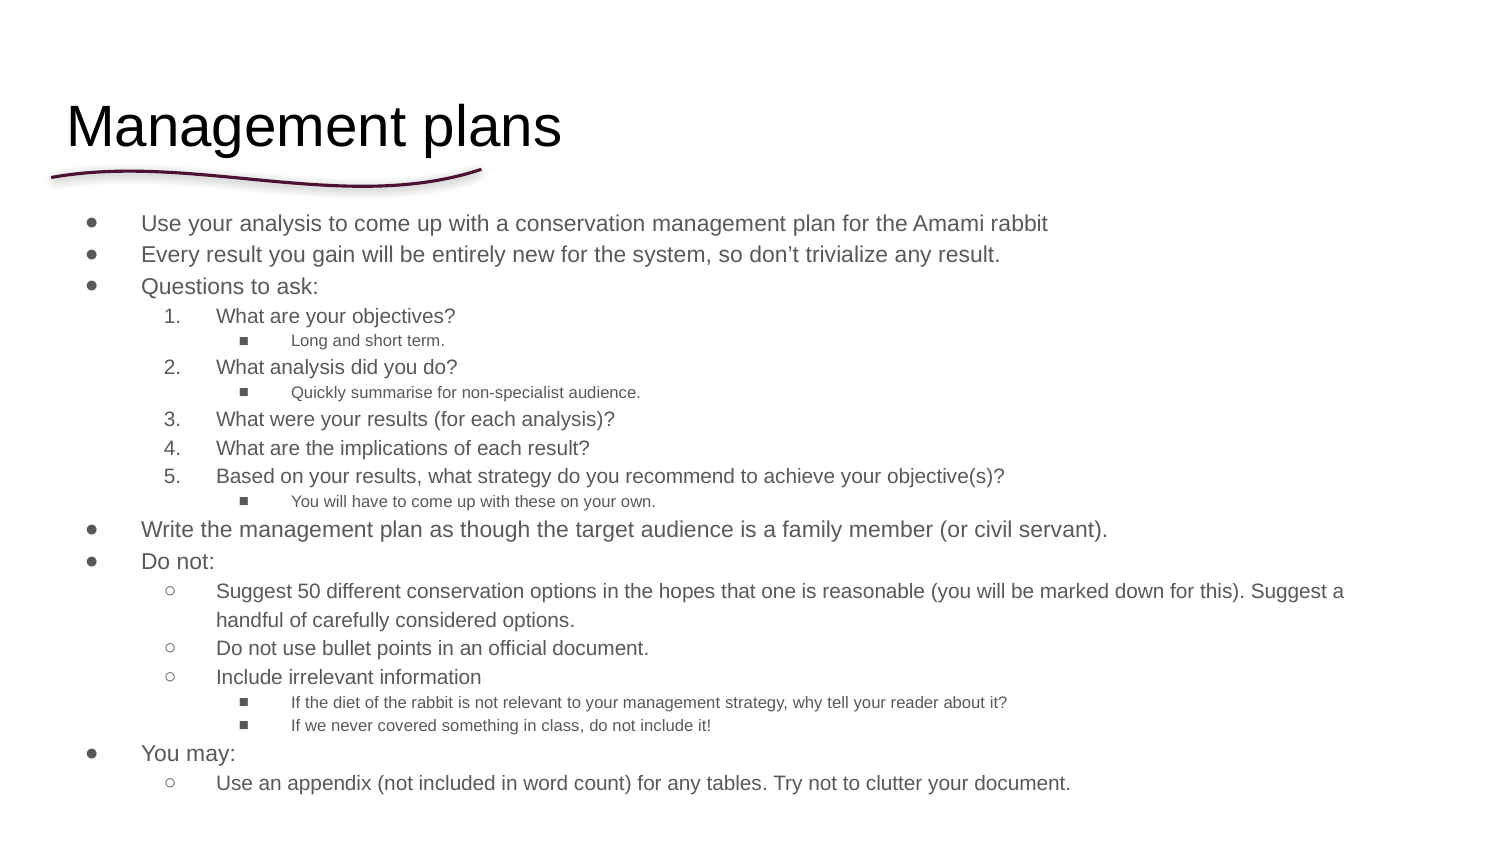

# Management plans

Use your analysis to come up with a conservation management plan for the Amami rabbit
Every result you gain will be entirely new for the system, so don’t trivialize any result.
Questions to ask:
What are your objectives?
Long and short term.
What analysis did you do?
Quickly summarise for non-specialist audience.
What were your results (for each analysis)?
What are the implications of each result?
Based on your results, what strategy do you recommend to achieve your objective(s)?
You will have to come up with these on your own.
Write the management plan as though the target audience is a family member (or civil servant).
Do not:
Suggest 50 different conservation options in the hopes that one is reasonable (you will be marked down for this). Suggest a handful of carefully considered options.
Do not use bullet points in an official document.
Include irrelevant information
If the diet of the rabbit is not relevant to your management strategy, why tell your reader about it?
If we never covered something in class, do not include it!
You may:
Use an appendix (not included in word count) for any tables. Try not to clutter your document.